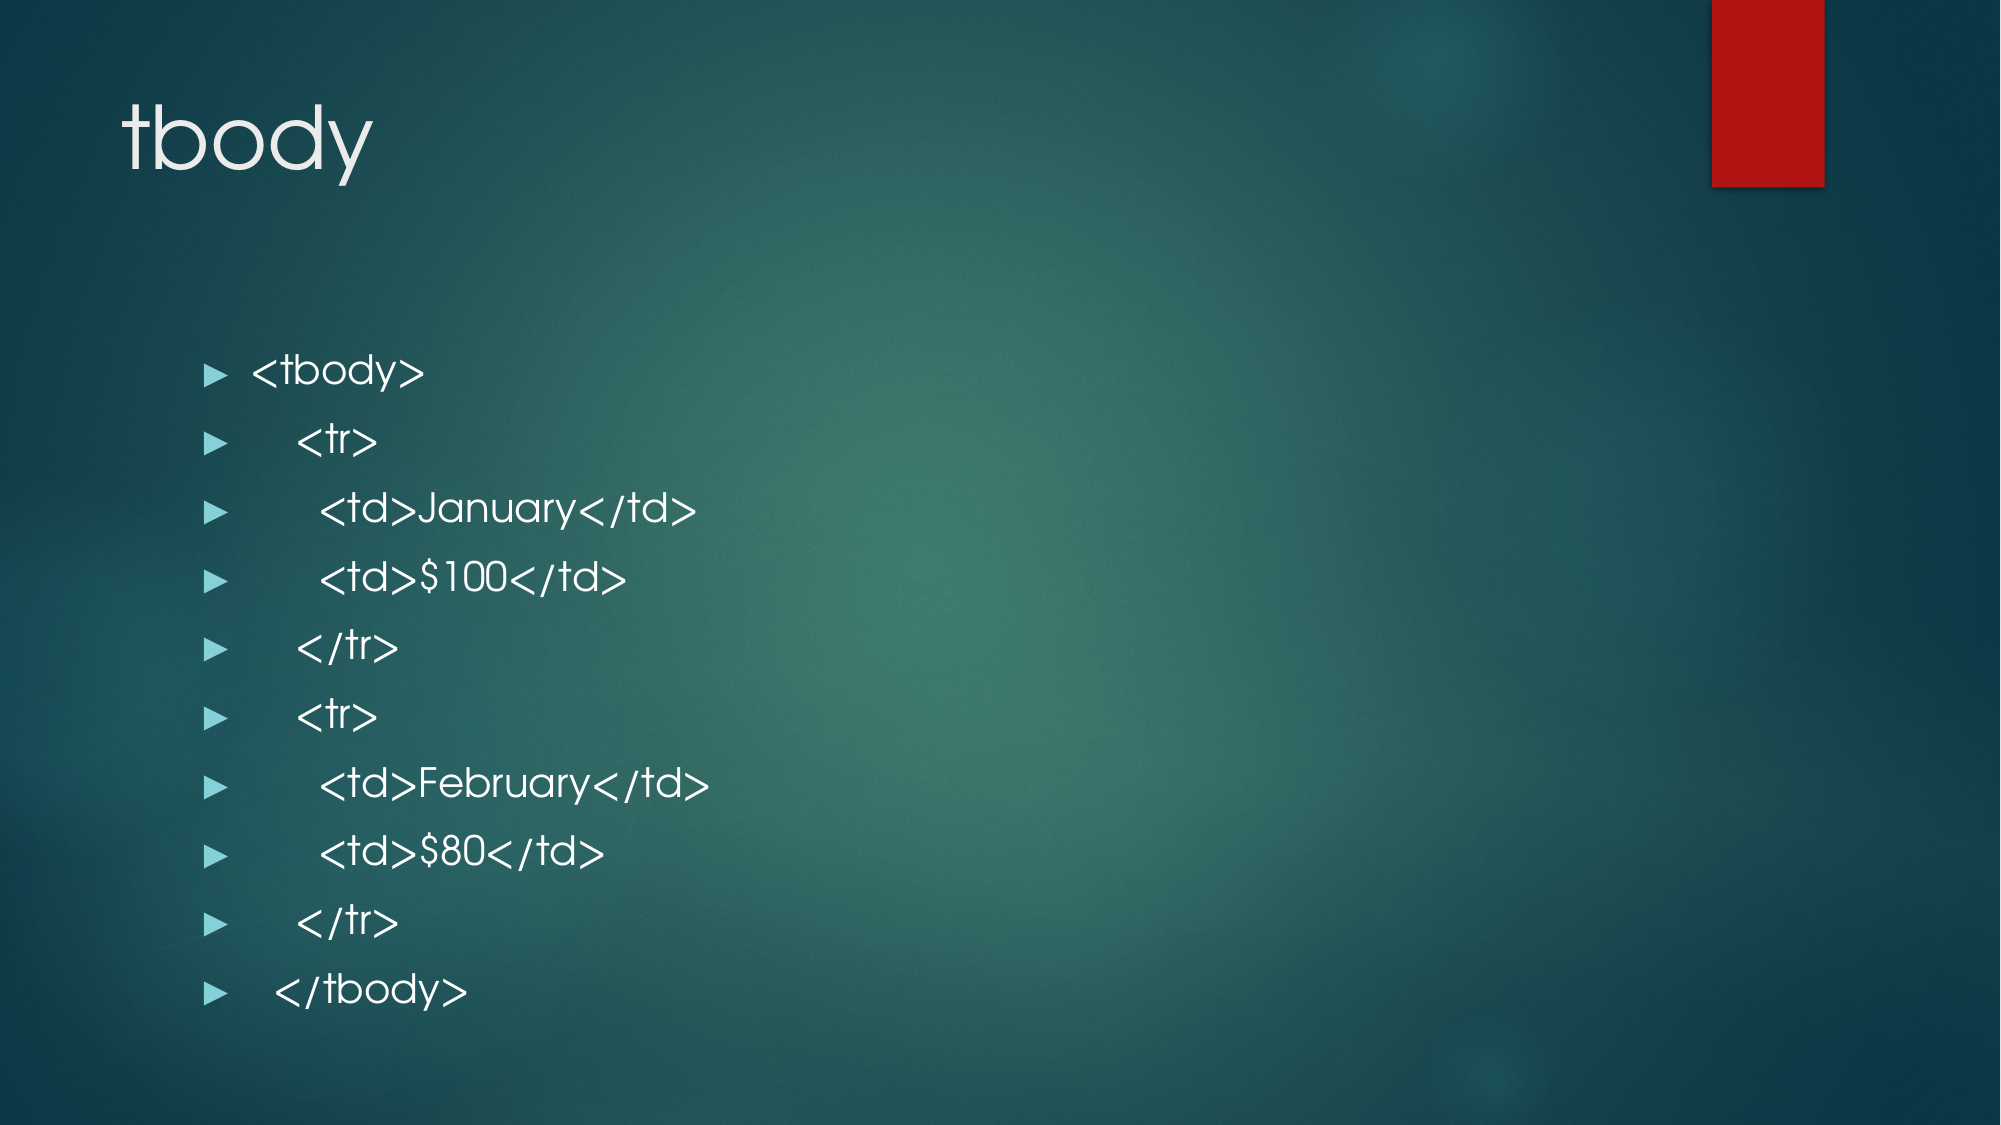

# tbody
<tbody>
    <tr>
      <td>January</td>
      <td>$100</td>
    </tr>
    <tr>
      <td>February</td>
      <td>$80</td>
    </tr>
  </tbody>